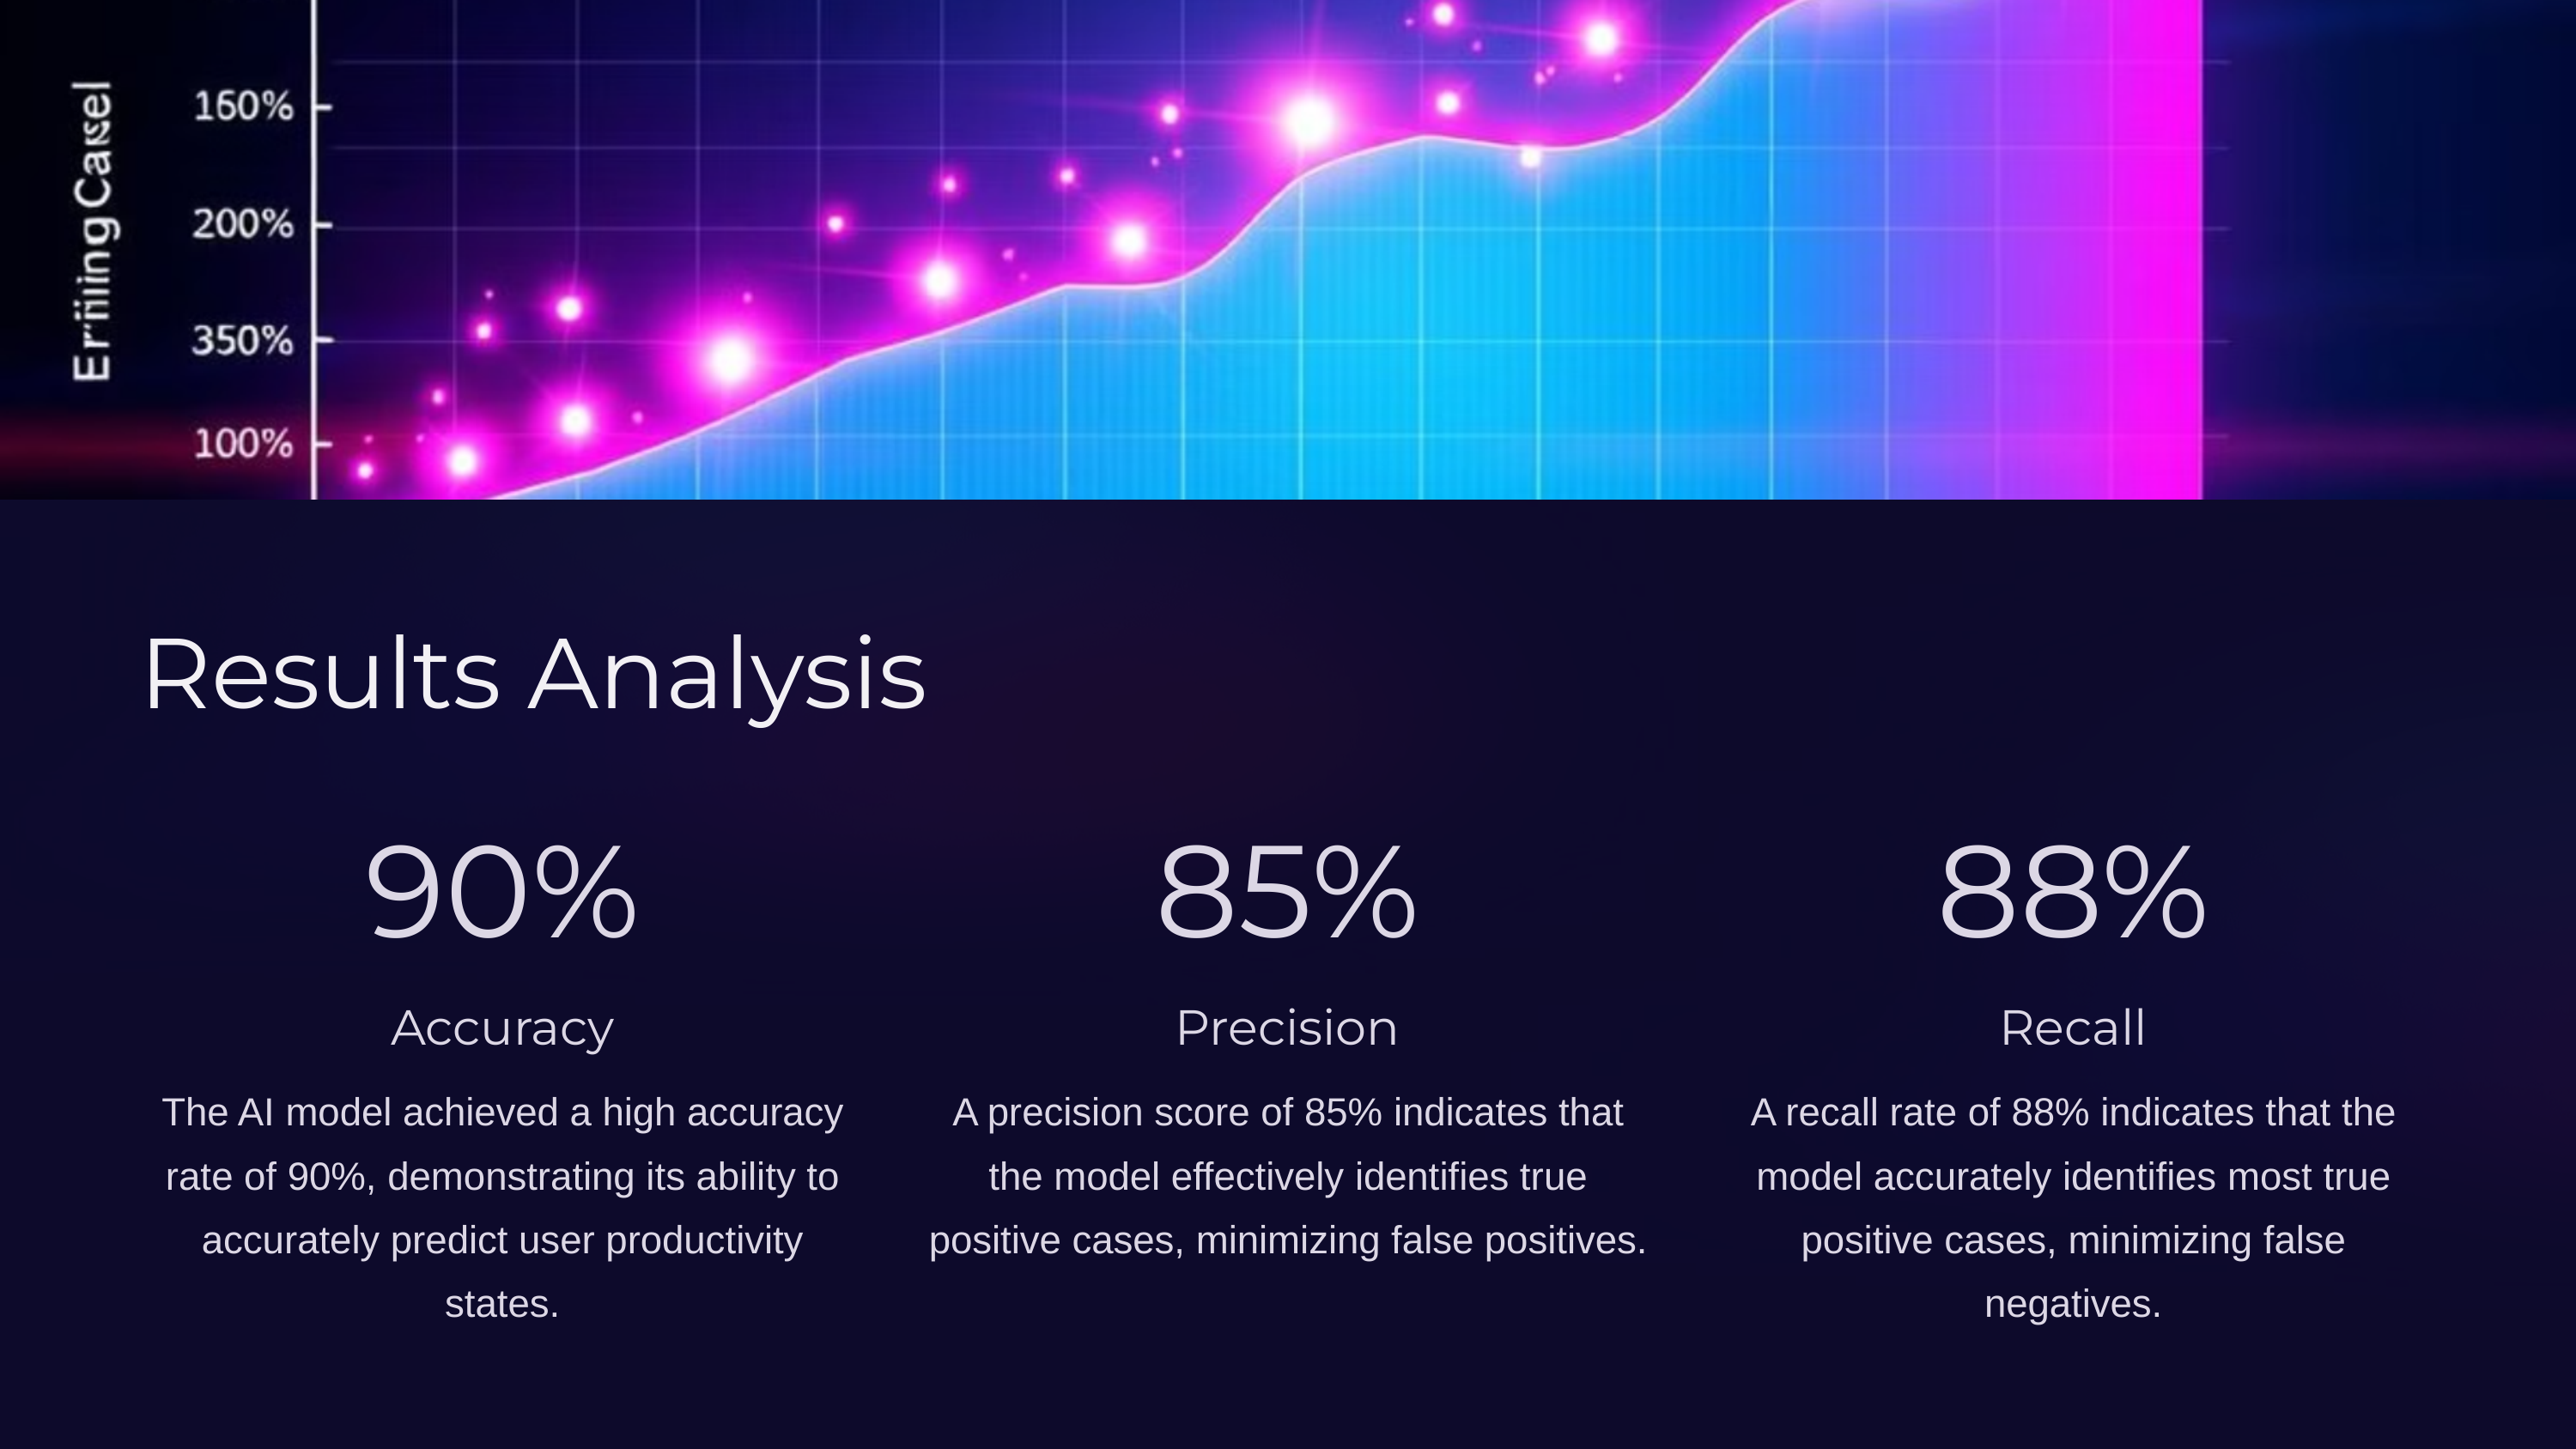

Results Analysis
90%
85%
88%
Accuracy
Precision
Recall
The AI model achieved a high accuracy rate of 90%, demonstrating its ability to accurately predict user productivity states.
A precision score of 85% indicates that the model effectively identifies true positive cases, minimizing false positives.
A recall rate of 88% indicates that the model accurately identifies most true positive cases, minimizing false negatives.